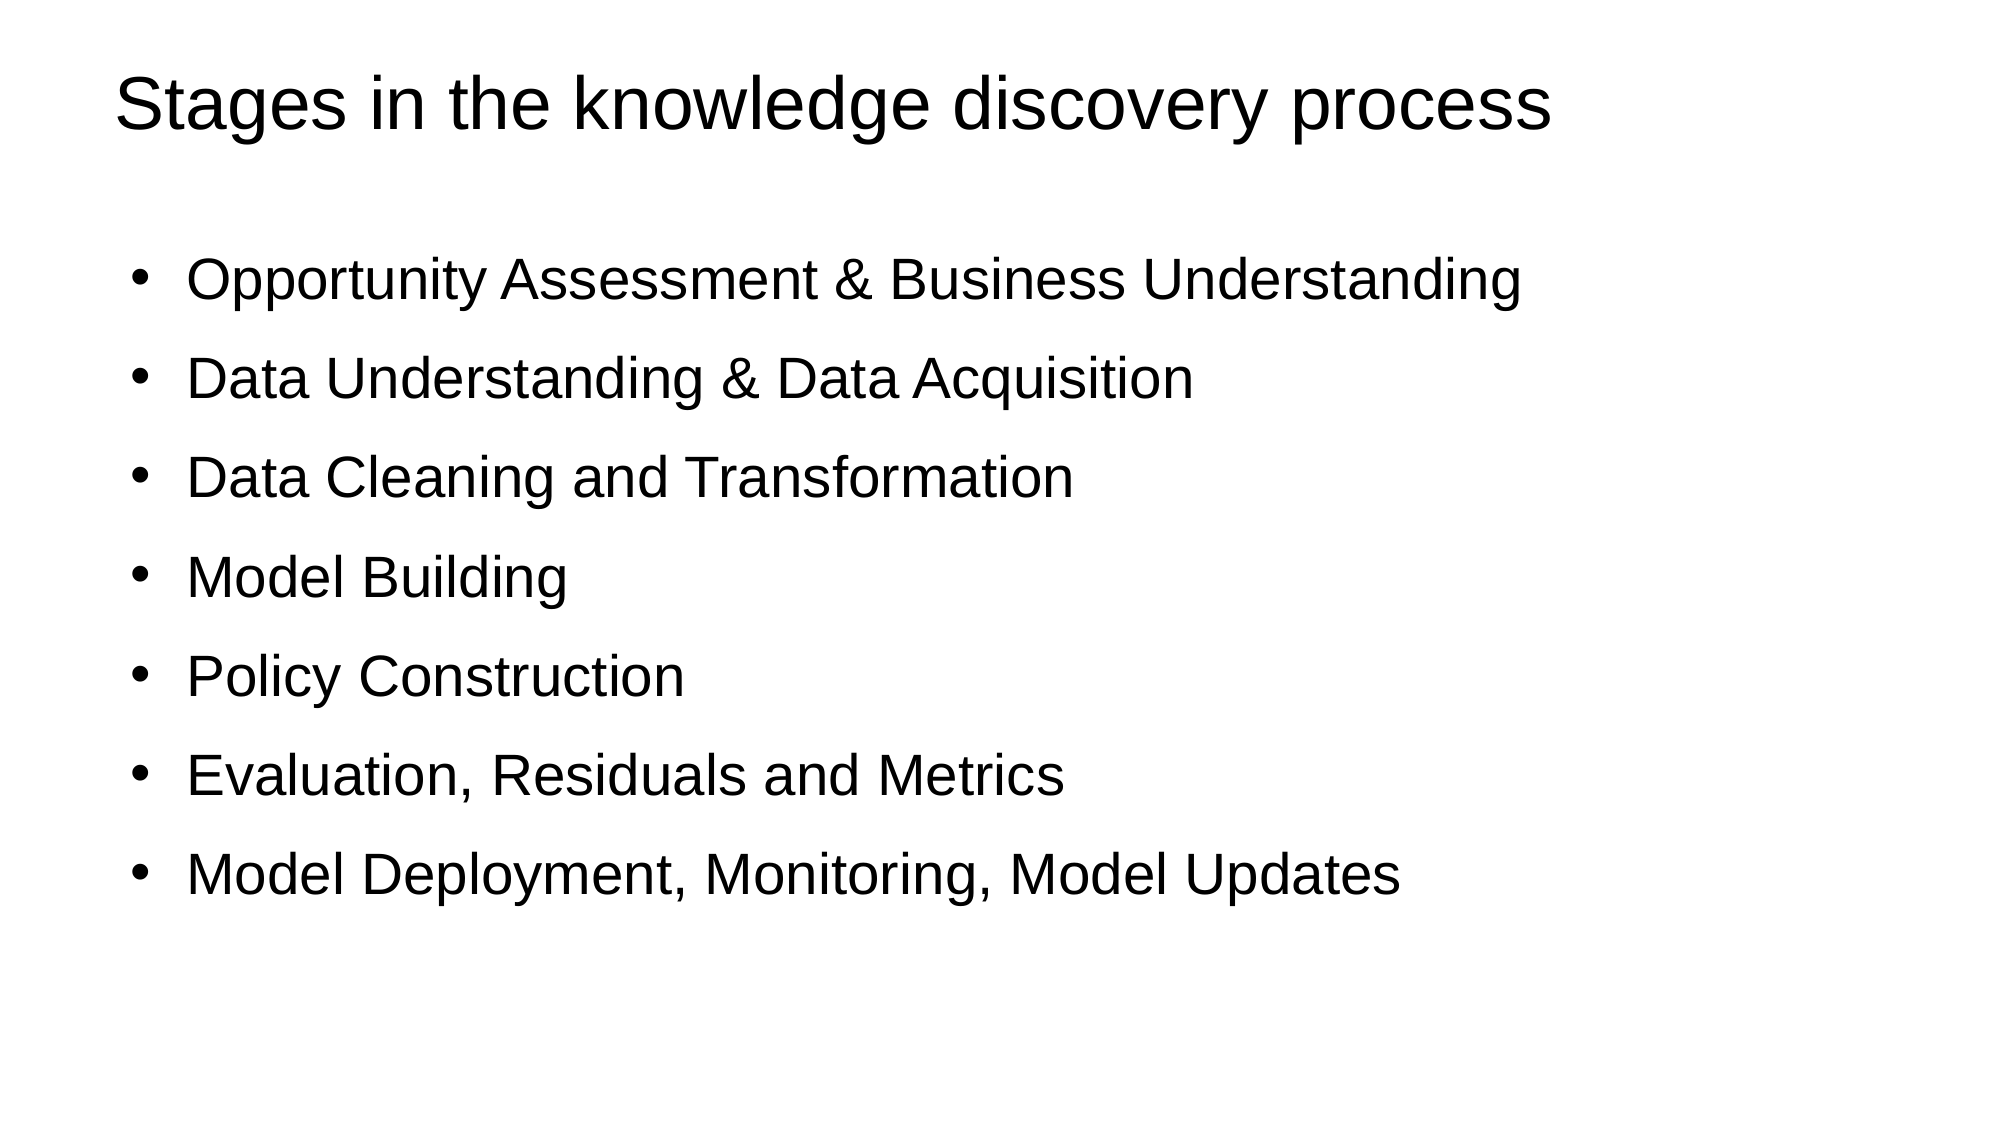

# Stages in the knowledge discovery process
Opportunity Assessment & Business Understanding
Data Understanding & Data Acquisition
Data Cleaning and Transformation
Model Building
Policy Construction
Evaluation, Residuals and Metrics
Model Deployment, Monitoring, Model Updates